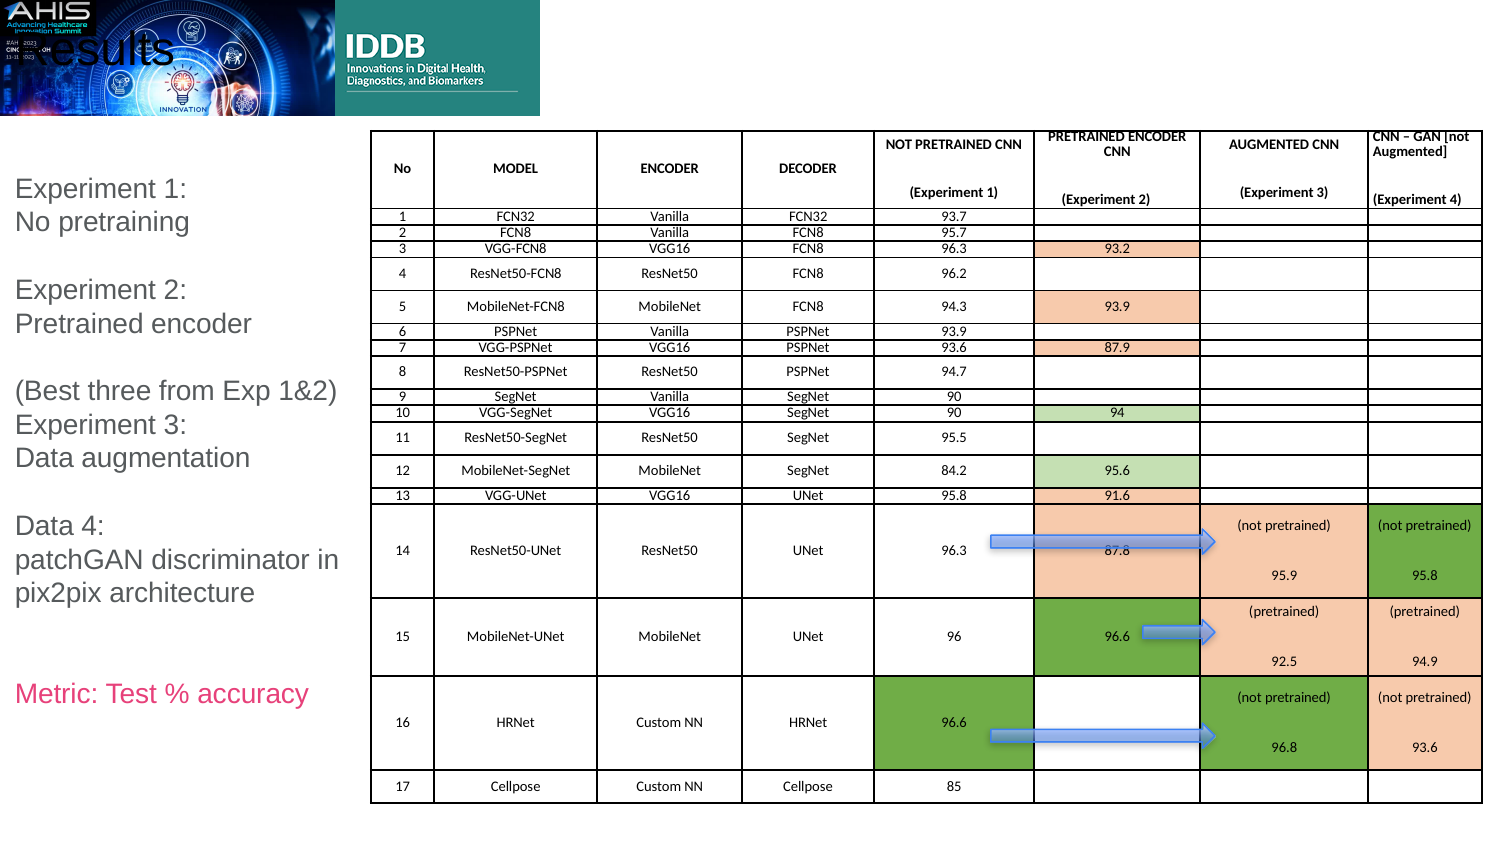

# Results
| No | MODEL | ENCODER | DECODER | NOT PRETRAINED CNN (Experiment 1) | PRETRAINED ENCODER CNN (Experiment 2) | AUGMENTED CNN (Experiment 3) | CNN – GAN [not Augmented] (Experiment 4) |
| --- | --- | --- | --- | --- | --- | --- | --- |
| 1 | FCN32 | Vanilla | FCN32 | 93.7 |  |  |  |
| 2 | FCN8 | Vanilla | FCN8 | 95.7 |  |  |  |
| 3 | VGG-FCN8 | VGG16 | FCN8 | 96.3 | 93.2 |  |  |
| 4 | ResNet50-FCN8 | ResNet50 | FCN8 | 96.2 |  |  |  |
| 5 | MobileNet-FCN8 | MobileNet | FCN8 | 94.3 | 93.9 |  |  |
| 6 | PSPNet | Vanilla | PSPNet | 93.9 |  |  |  |
| 7 | VGG-PSPNet | VGG16 | PSPNet | 93.6 | 87.9 |  |  |
| 8 | ResNet50-PSPNet | ResNet50 | PSPNet | 94.7 |  |  |  |
| 9 | SegNet | Vanilla | SegNet | 90 |  |  |  |
| 10 | VGG-SegNet | VGG16 | SegNet | 90 | 94 |  |  |
| 11 | ResNet50-SegNet | ResNet50 | SegNet | 95.5 |  |  |  |
| 12 | MobileNet-SegNet | MobileNet | SegNet | 84.2 | 95.6 |  |  |
| 13 | VGG-UNet | VGG16 | UNet | 95.8 | 91.6 |  |  |
| 14 | ResNet50-UNet | ResNet50 | UNet | 96.3 | 87.8 | (not pretrained) 95.9 | (not pretrained) 95.8 |
| 15 | MobileNet-UNet | MobileNet | UNet | 96 | 96.6 | (pretrained) 92.5 | (pretrained) 94.9 |
| 16 | HRNet | Custom NN | HRNet | 96.6 |  | (not pretrained) 96.8 | (not pretrained) 93.6 |
| 17 | Cellpose | Custom NN | Cellpose | 85 |  |  |  |
Experiment 1:
No pretraining

Experiment 2:
Pretrained encoder

(Best three from Exp 1&2)
Experiment 3:
Data augmentation

Data 4:
patchGAN discriminator in pix2pix architecture

Metric: Test % accuracy